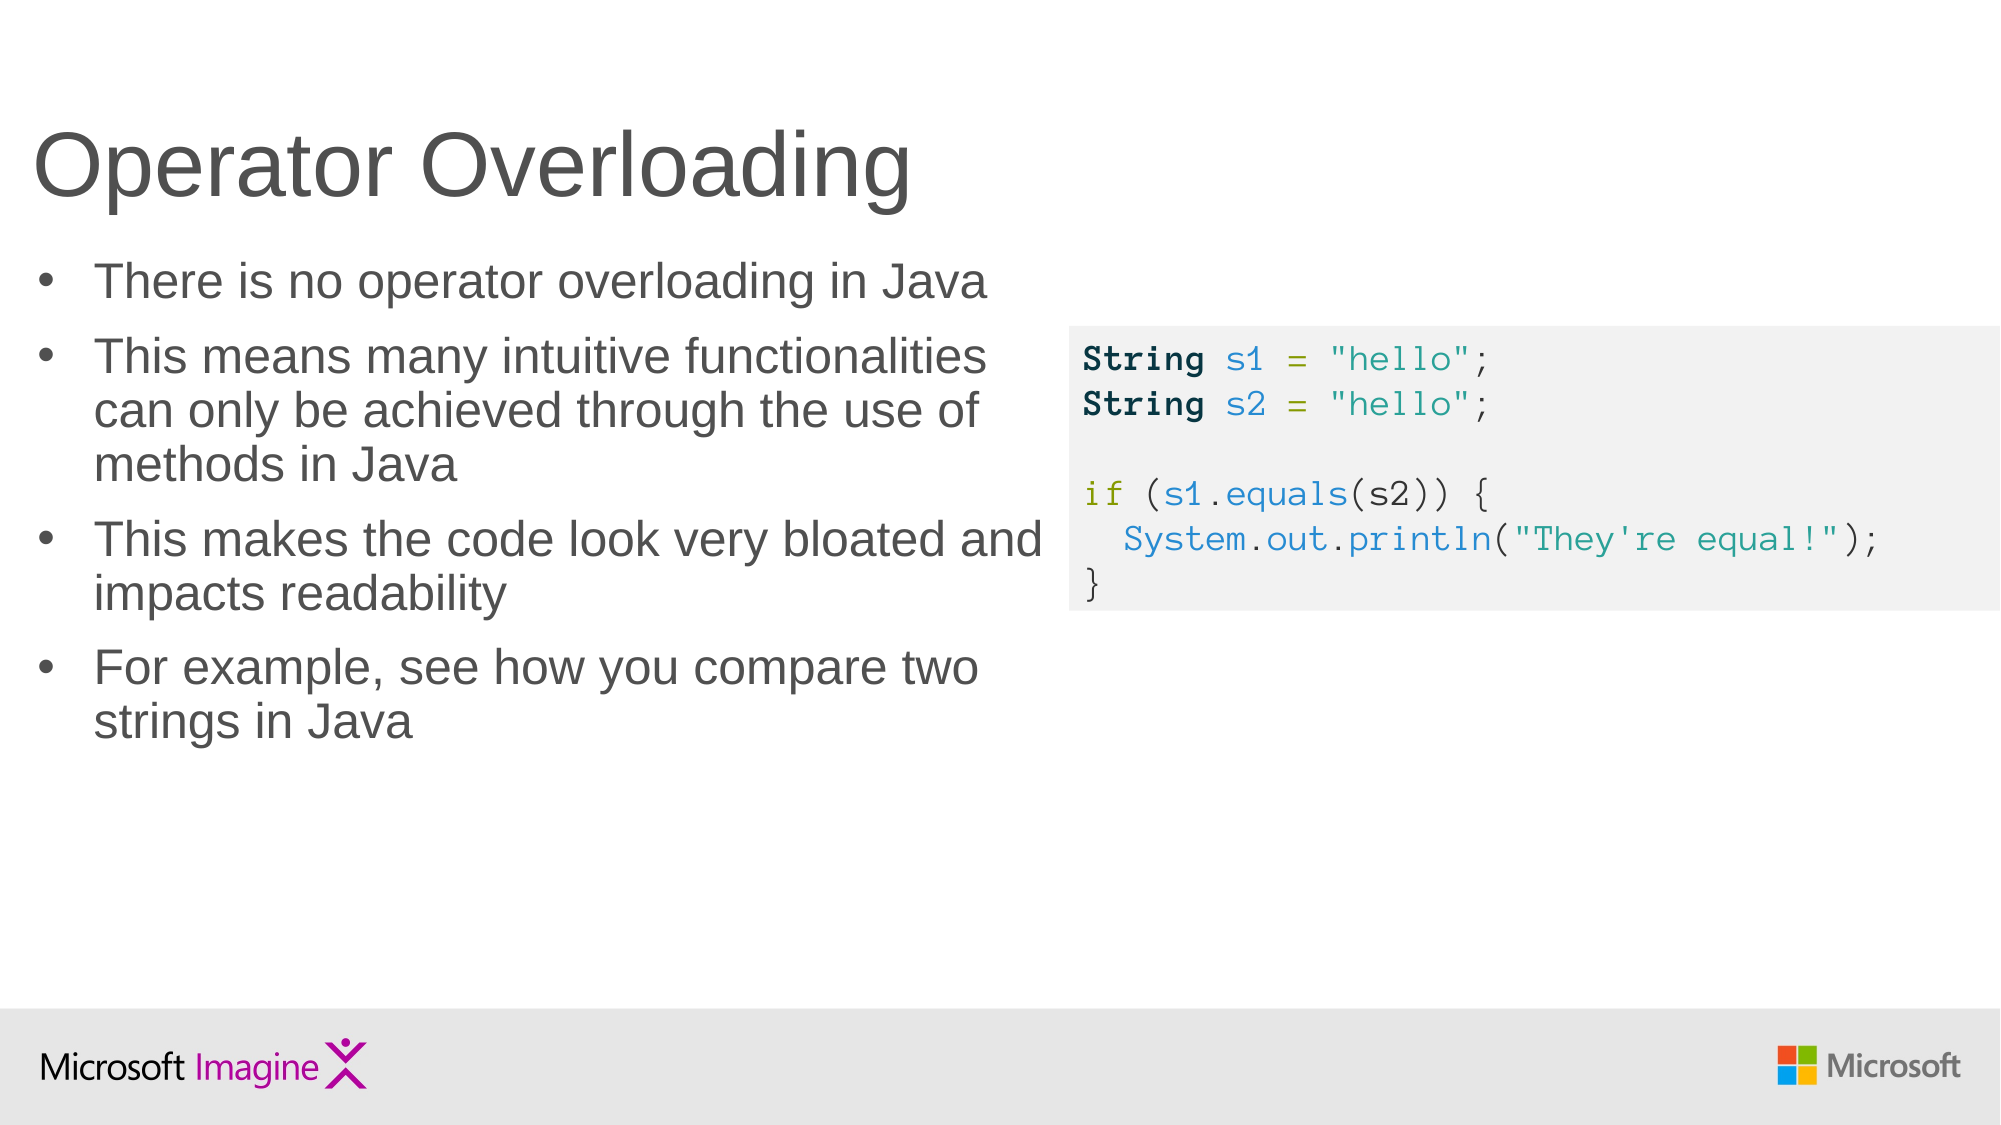

# Operator Overloading
There is no operator overloading in Java
This means many intuitive functionalities can only be achieved through the use of methods in Java
This makes the code look very bloated and impacts readability
For example, see how you compare two strings in Java
String s1 = "hello";
String s2 = "hello";
if (s1.equals(s2)) {
  System.out.println("They're equal!");
}